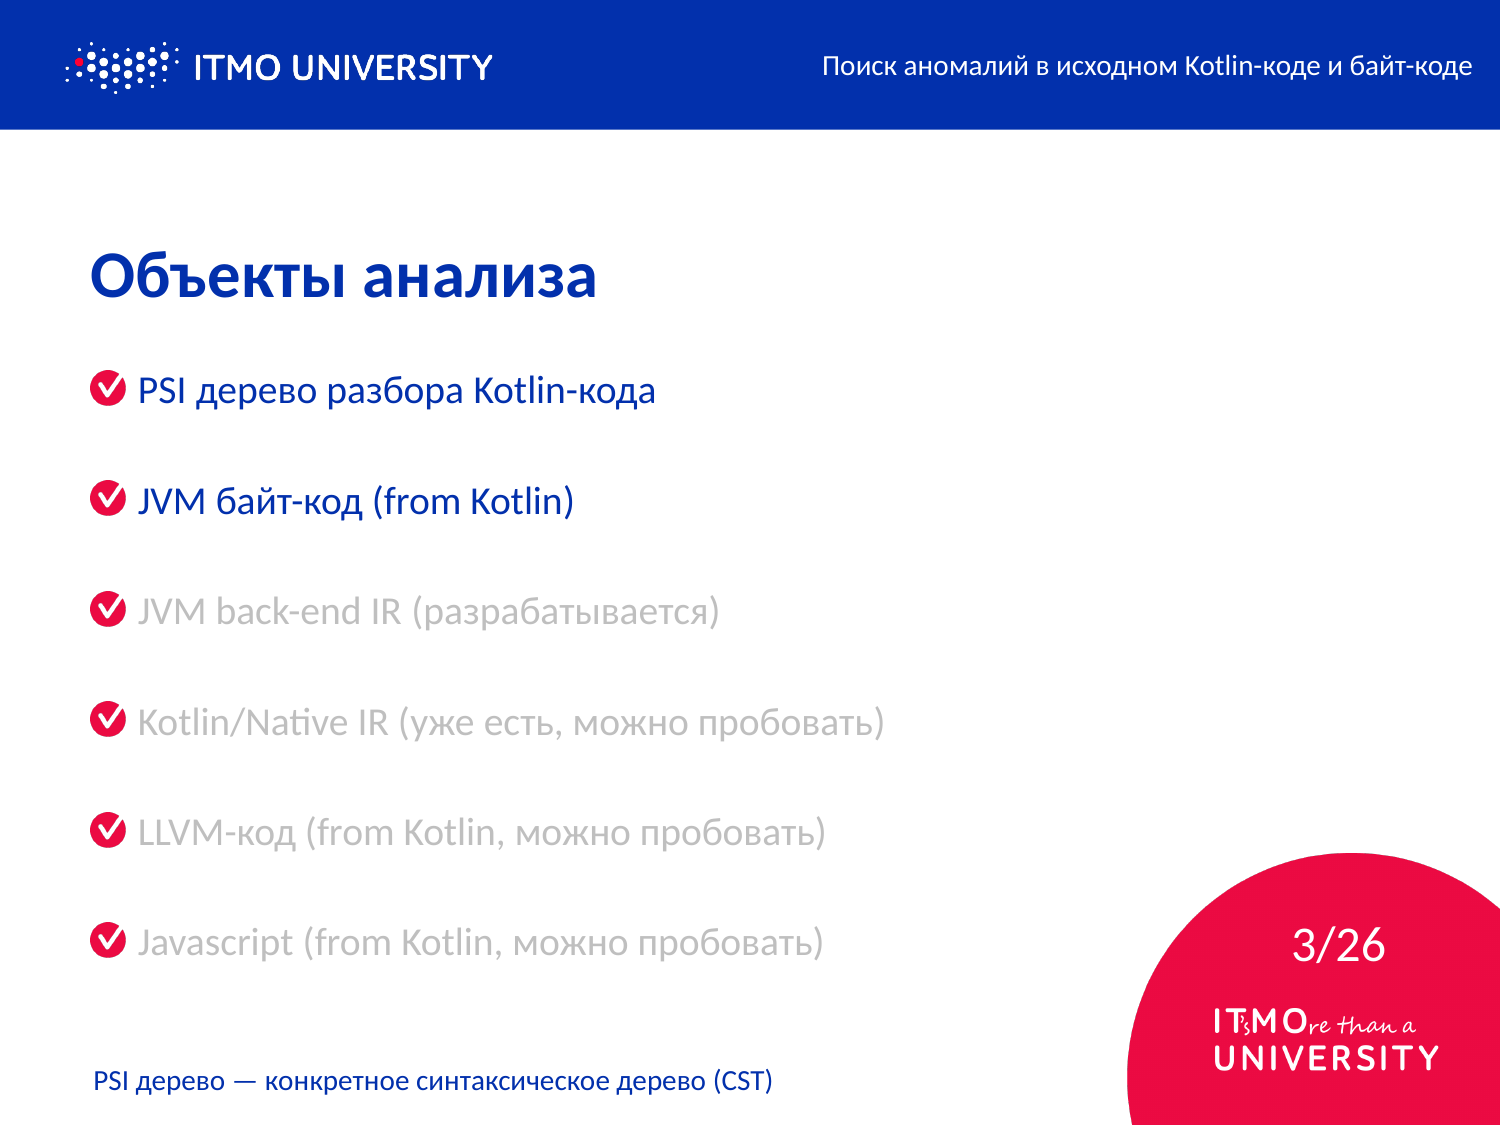

Поиск аномалий в исходном Kotlin-коде и байт-коде
# Объекты анализа
PSI дерево разбора Kotlin-кода

JVM байт-код (from Kotlin)

JVM back-end IR (разрабатывается)

Kotlin/Native IR (уже есть, можно пробовать)

LLVM-код (from Kotlin, можно пробовать)

Javascript (from Kotlin, можно пробовать)

3/26
PSI дерево — конкретное синтаксическое дерево (CST)